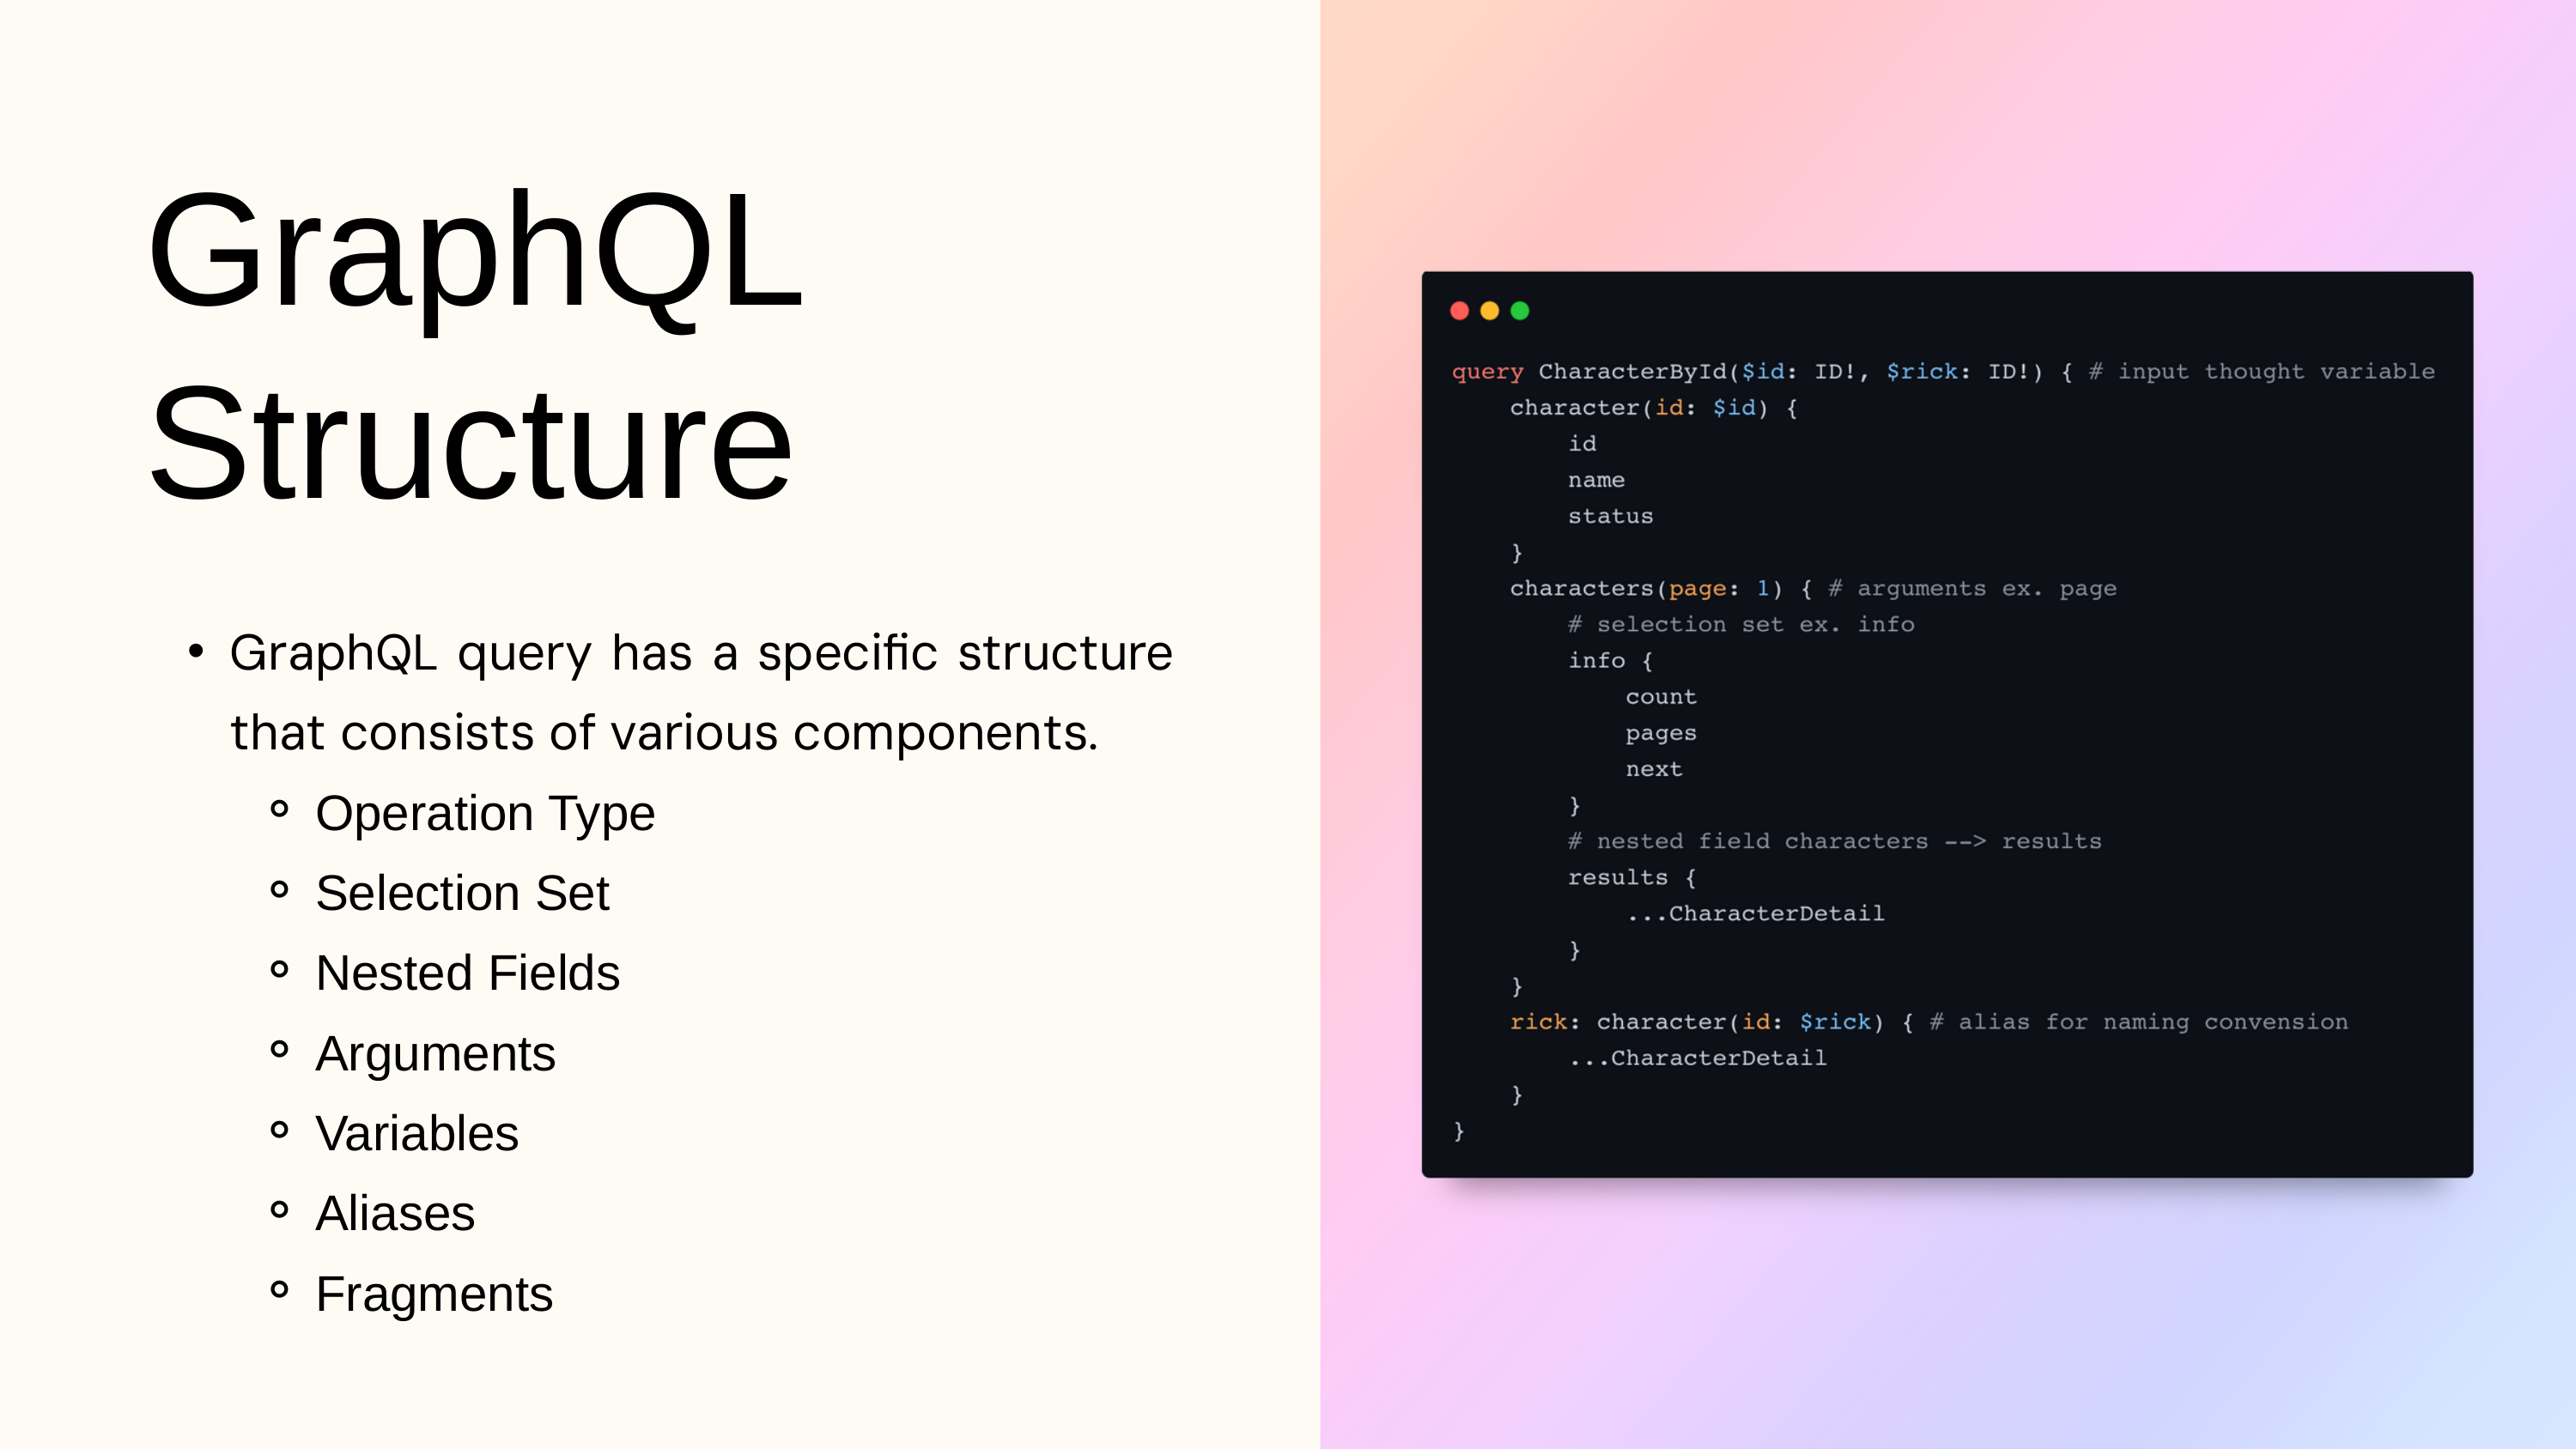

GraphQL Structure
GraphQL query has a specific structure that consists of various components.
Operation Type​
Selection Set​
Nested Fields​
Arguments​
Variables​
Aliases​
Fragments​​